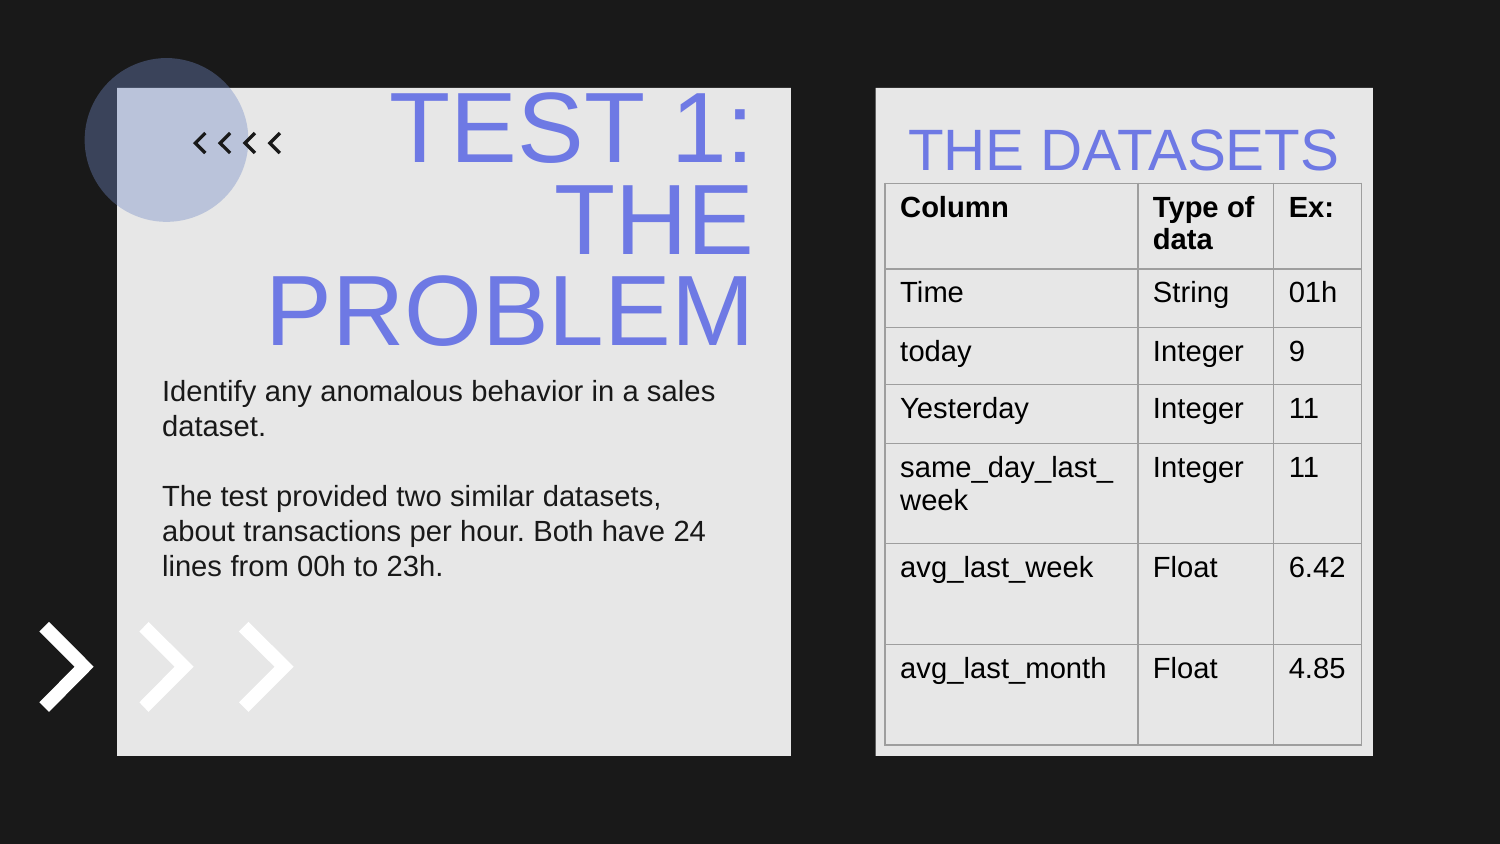

THE DATASETS
# TEST 1: THE PROBLEM

| Column | Type of data | Ex: |
| --- | --- | --- |
| Time | String | 01h |
| today | Integer | 9 |
| Yesterday | Integer | 11 |
| same\_day\_last\_week | Integer | 11 |
| avg\_last\_week | Float | 6.42 |
| avg\_last\_month | Float | 4.85 |
Identify any anomalous behavior in a sales dataset.

The test provided two similar datasets, about transactions per hour. Both have 24 lines from 00h to 23h.